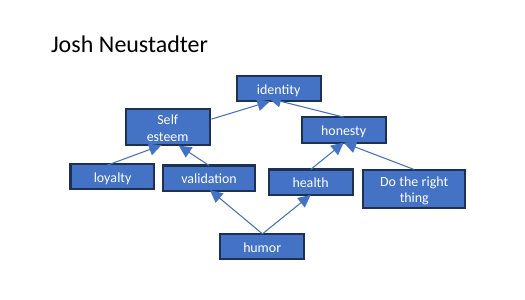

# Josh Neustadter
identity

Self esteem
honesty
loyalty
validation
health
Do the right thing
humor